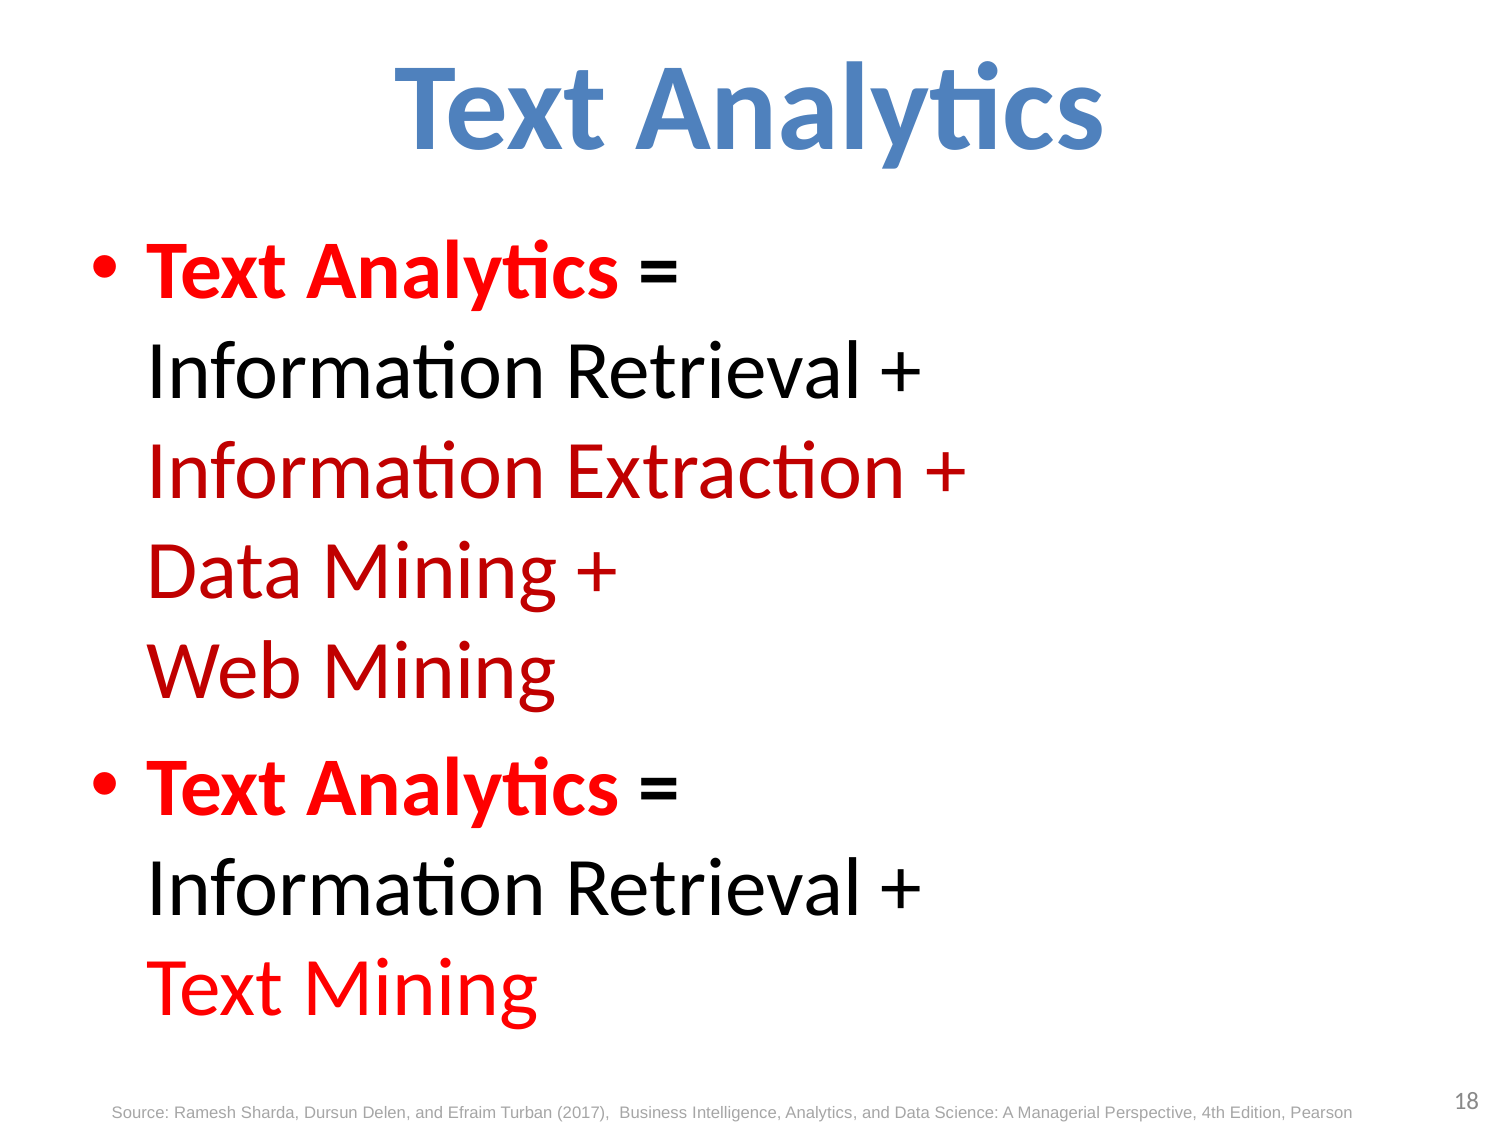

# Text Analytics
Text Analytics =
Information Retrieval +
Information Extraction +
Data Mining +
Web Mining
Text Analytics =
Information Retrieval +
Text Mining

18
Source: Ramesh Sharda, Dursun Delen, and Efraim Turban (2017),  Business Intelligence, Analytics, and Data Science: A Managerial Perspective, 4th Edition, Pearson